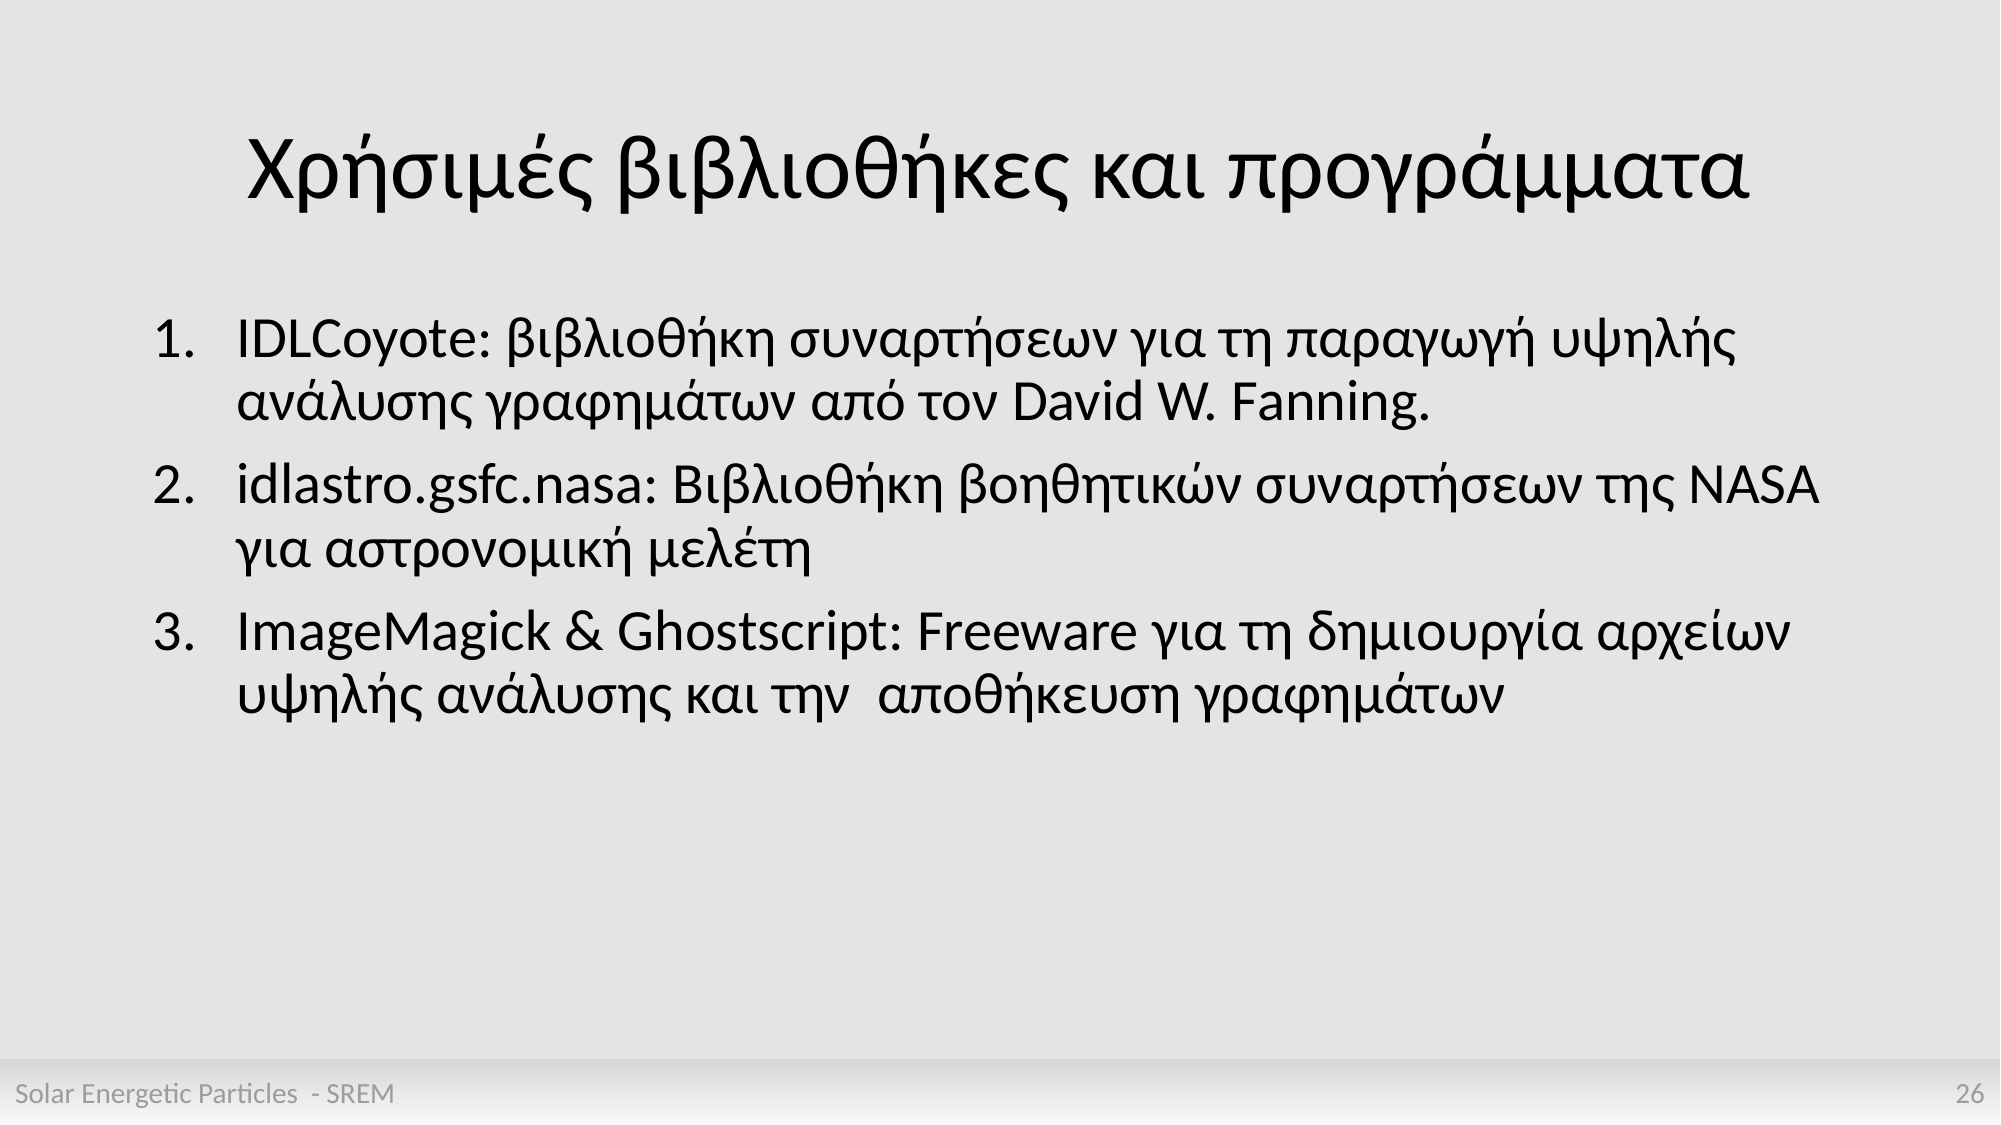

# Χρήσιμές βιβλιοθήκες και προγράμματα
IDLCoyote: βιβλιοθήκη συναρτήσεων για τη παραγωγή υψηλής ανάλυσης γραφημάτων από τον David W. Fanning.
idlastro.gsfc.nasa: Βιβλιοθήκη βοηθητικών συναρτήσεων της NASA για αστρονομική μελέτη
ImageMagick & Ghostscript: Freeware για τη δημιουργία αρχείων υψηλής ανάλυσης και την  αποθήκευση γραφημάτων
Solar Energetic Particles  - SREM
26